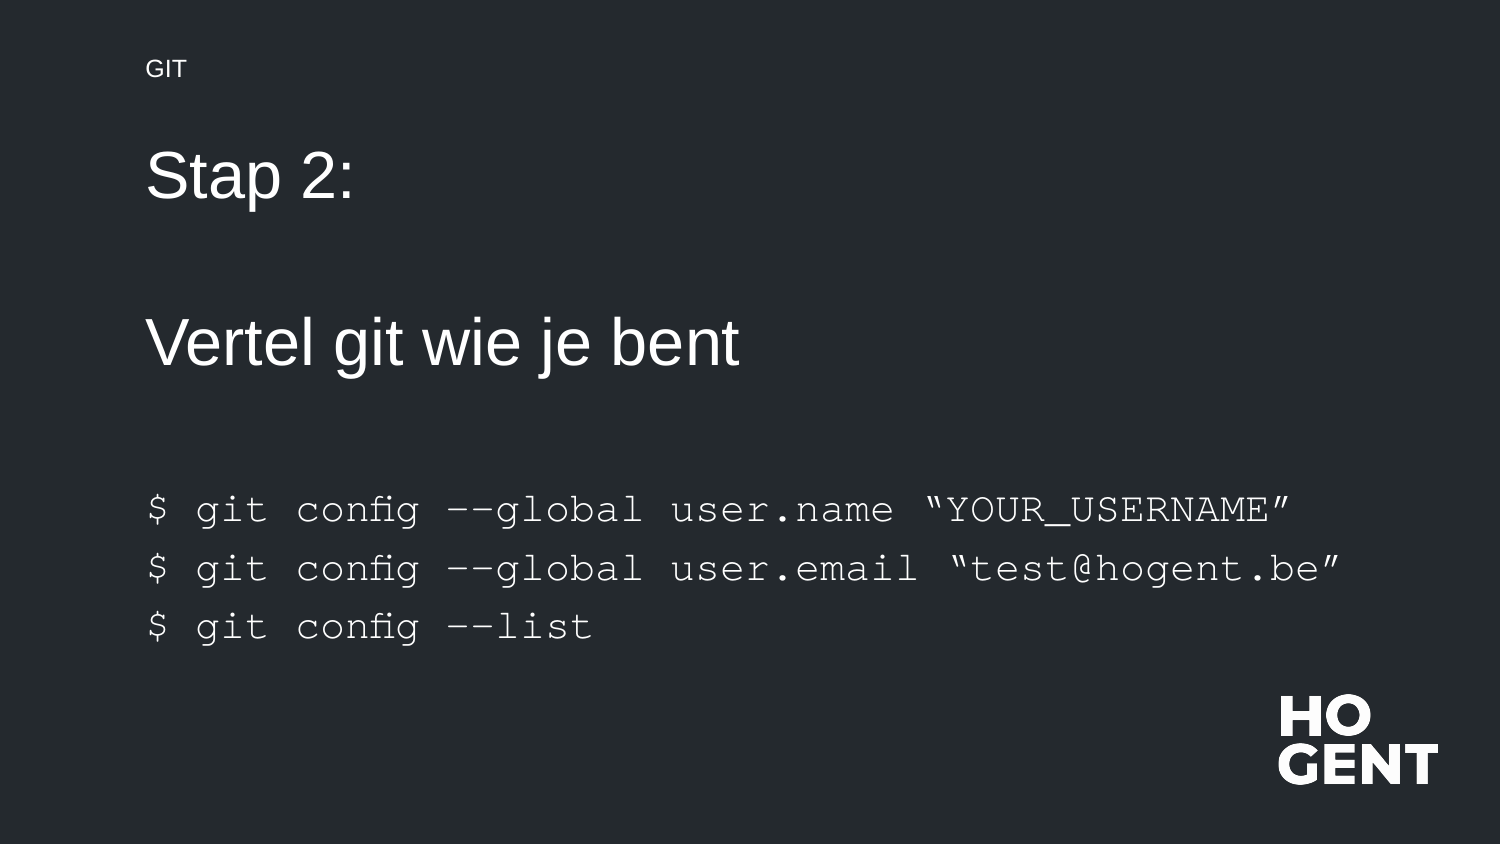

GIT
# Stap 2:
Vertel git wie je bent

$ git config --global user.name “YOUR_USERNAME”
$ git config --global user.email “test@hogent.be”
$ git config --list